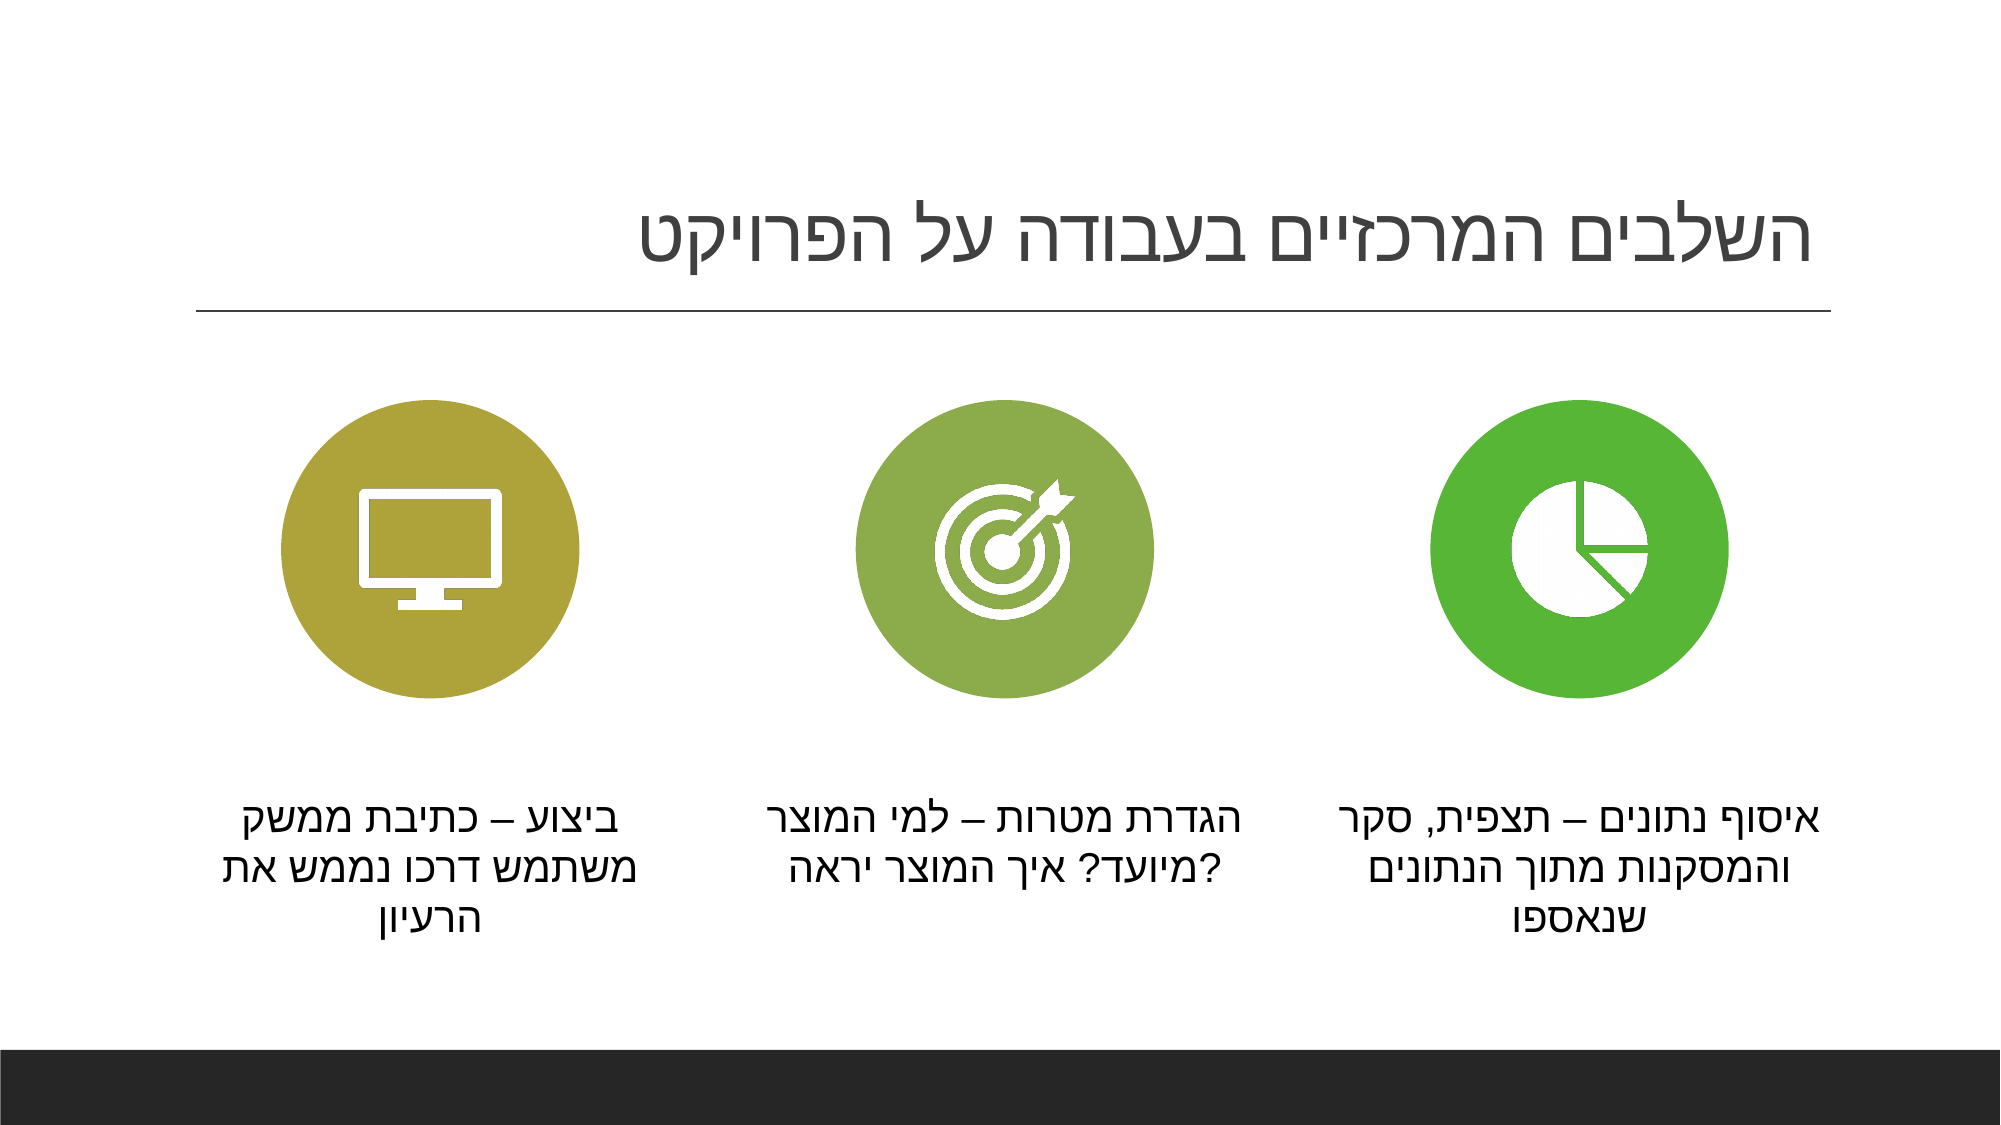

# השלבים המרכזיים בעבודה על הפרויקט
ביצוע – כתיבת ממשק משתמש דרכו נממש את הרעיון
הגדרת מטרות – למי המוצר מיועד? איך המוצר יראה?
איסוף נתונים – תצפית, סקר והמסקנות מתוך הנתונים שנאספו